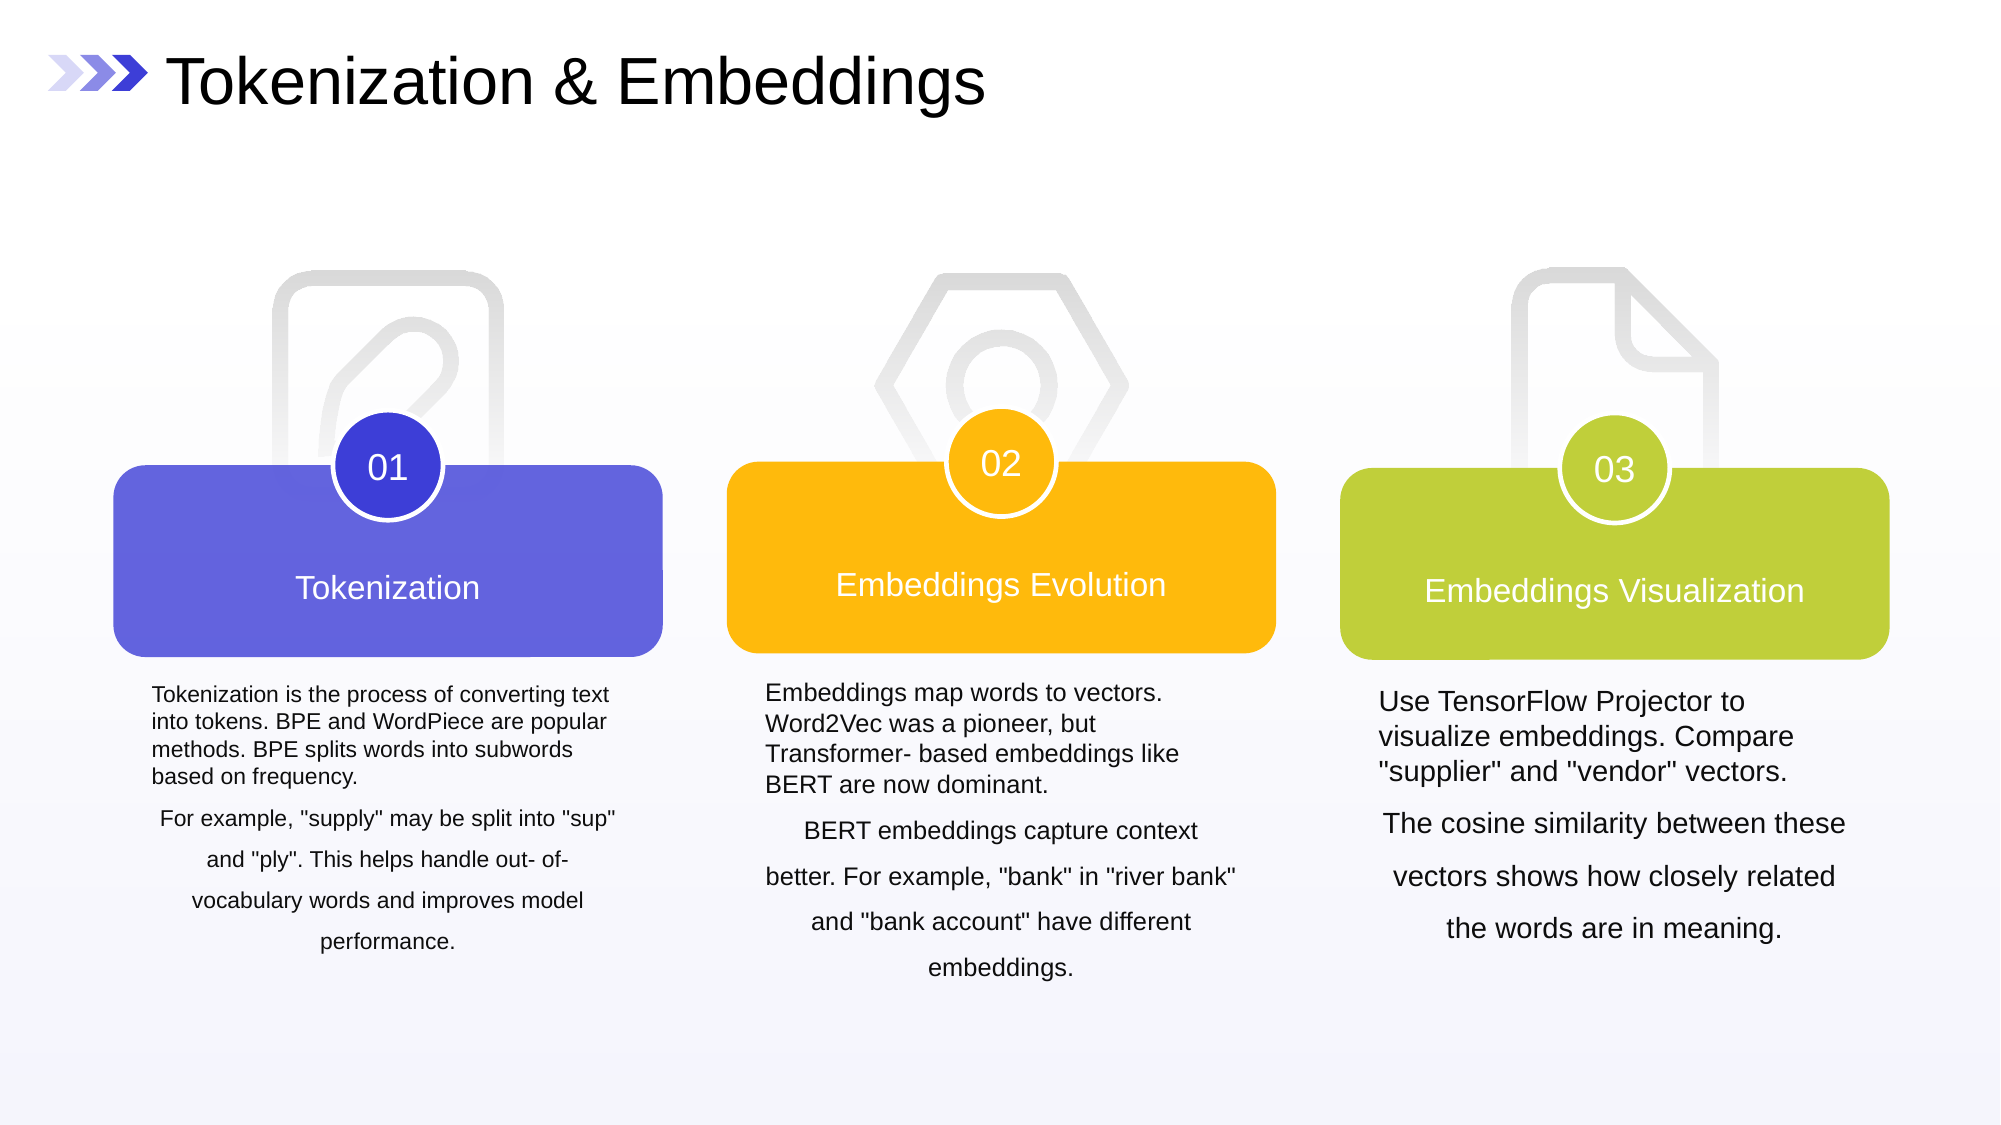

Tokenization & Embeddings

02
01
03

Embeddings Evolution
Tokenization
Embeddings Visualization
Embeddings map words to vectors. Word2Vec was a pioneer, but Transformer- based embeddings like BERT are now dominant.
BERT embeddings capture context better. For example, "bank" in "river bank" and "bank account" have different embeddings.
Tokenization is the process of converting text into tokens. BPE and WordPiece are popular methods. BPE splits words into subwords based on frequency.
For example, "supply" may be split into "sup" and "ply". This helps handle out- of- vocabulary words and improves model performance.
Use TensorFlow Projector to visualize embeddings. Compare "supplier" and "vendor" vectors.
The cosine similarity between these vectors shows how closely related the words are in meaning.